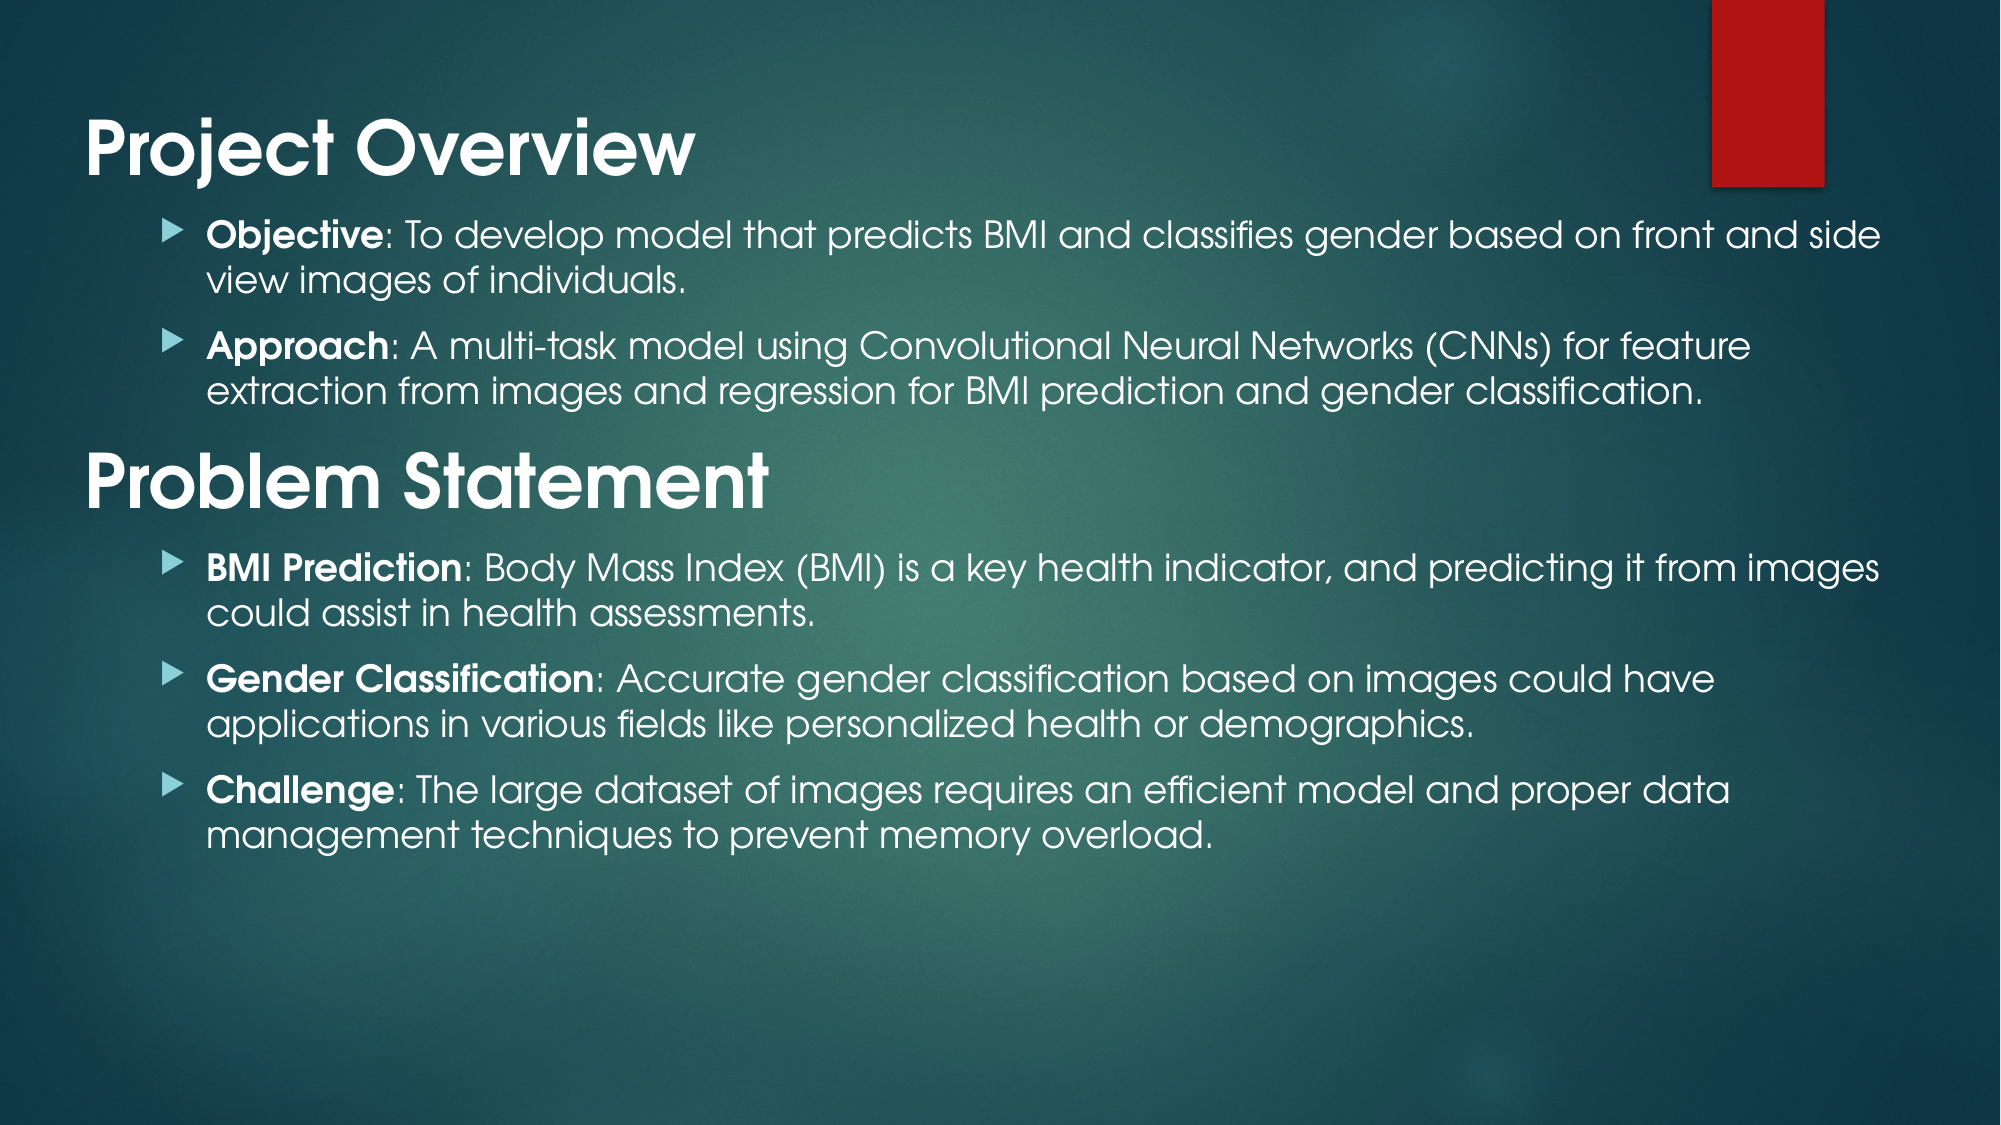

Project Overview
Objective: To develop model that predicts BMI and classifies gender based on front and side view images of individuals.
Approach: A multi-task model using Convolutional Neural Networks (CNNs) for feature extraction from images and regression for BMI prediction and gender classification.
Problem Statement
BMI Prediction: Body Mass Index (BMI) is a key health indicator, and predicting it from images could assist in health assessments.
Gender Classification: Accurate gender classification based on images could have applications in various fields like personalized health or demographics.
Challenge: The large dataset of images requires an efficient model and proper data management techniques to prevent memory overload.